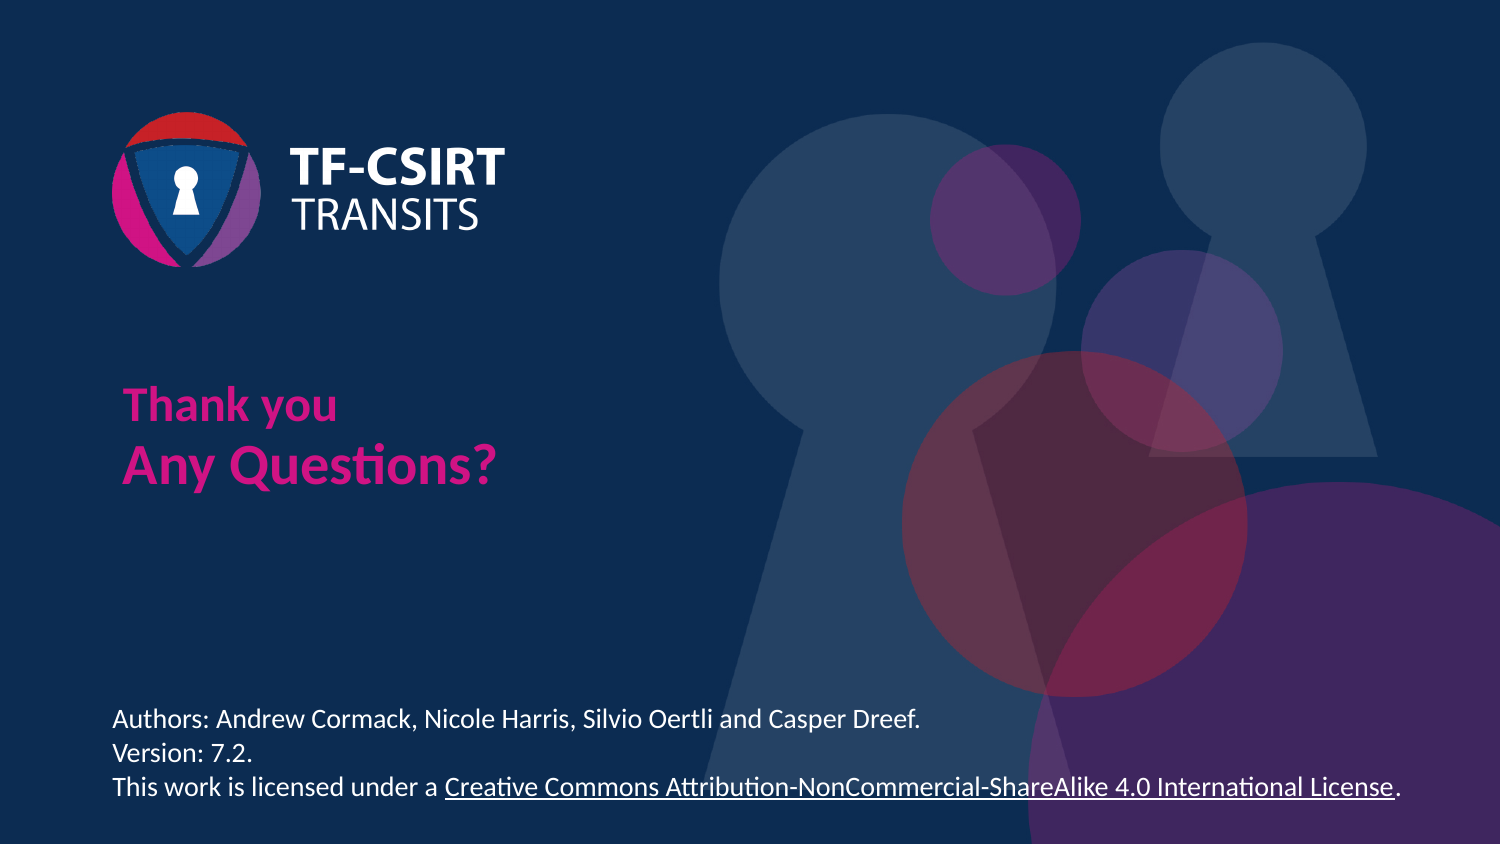

Authors: Andrew Cormack, Nicole Harris, Silvio Oertli and Casper Dreef.
Version: 7.2.
This work is licensed under a Creative Commons Attribution-NonCommercial-ShareAlike 4.0 International License.